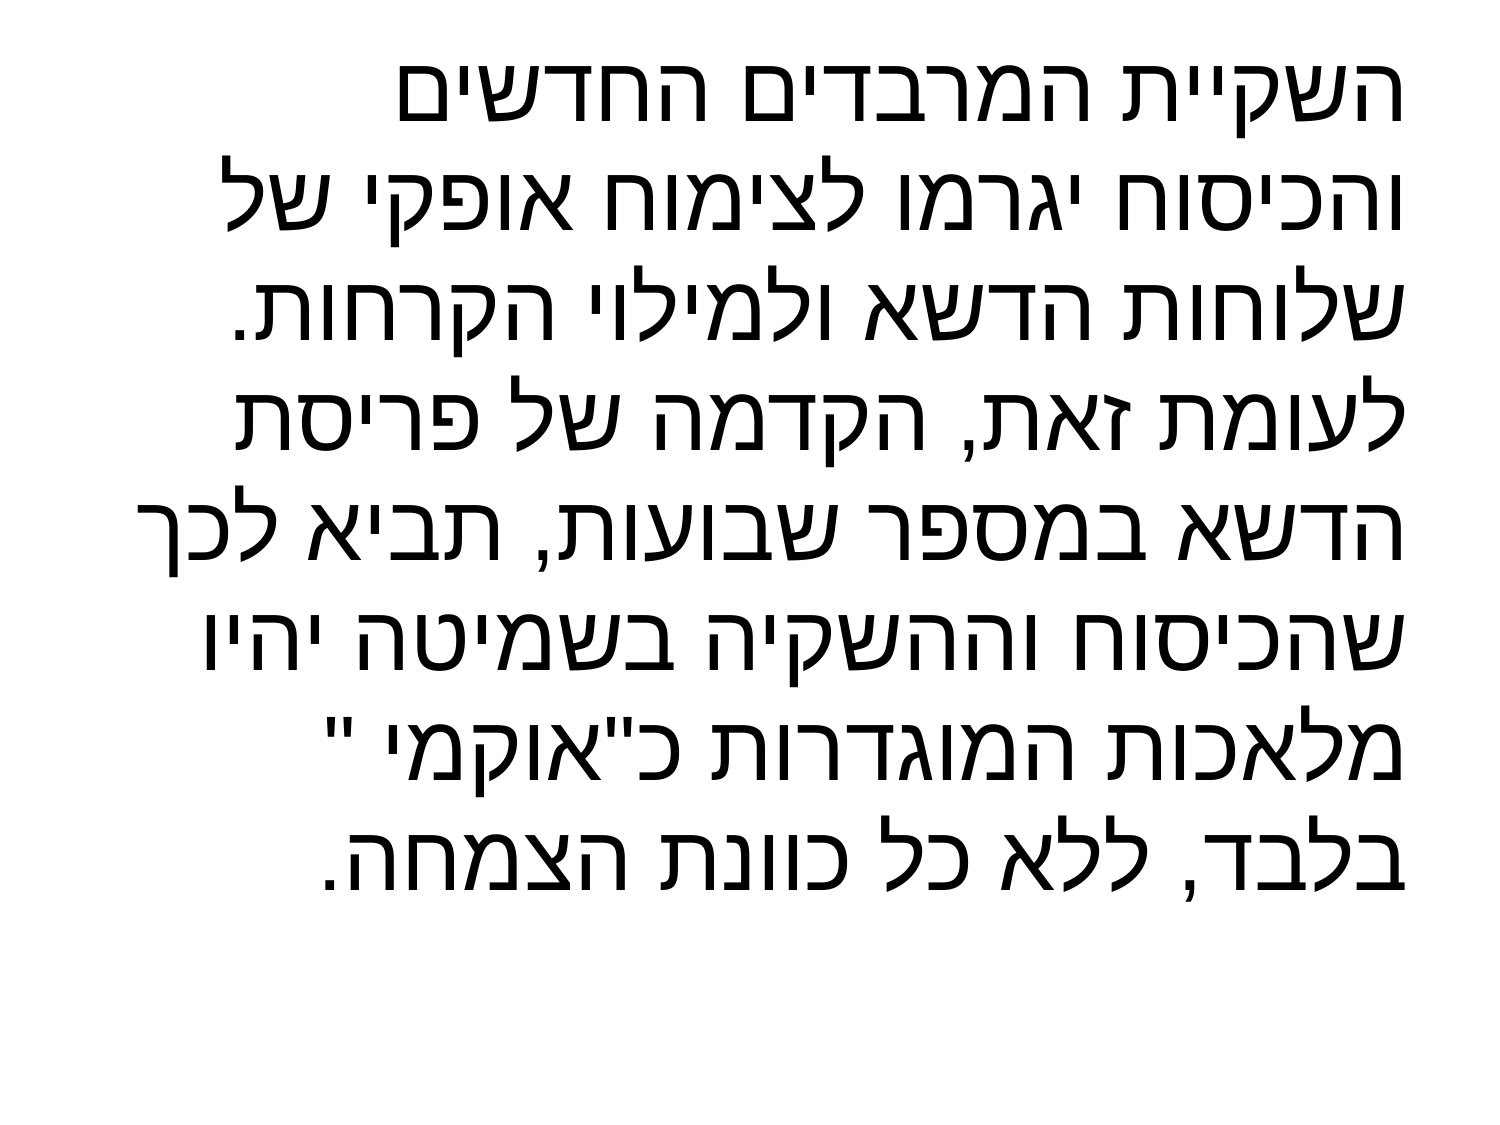

# השקיית המרבדים החדשים והכיסוח יגרמו לצימוח אופקי של שלוחות הדשא ולמילוי הקרחות. לעומת זאת, הקדמה של פריסת הדשא במספר שבועות, תביא לכך שהכיסוח וההשקיה בשמיטה יהיו מלאכות המוגדרות כ"אוקמי " בלבד, ללא כל כוונת הצמחה.